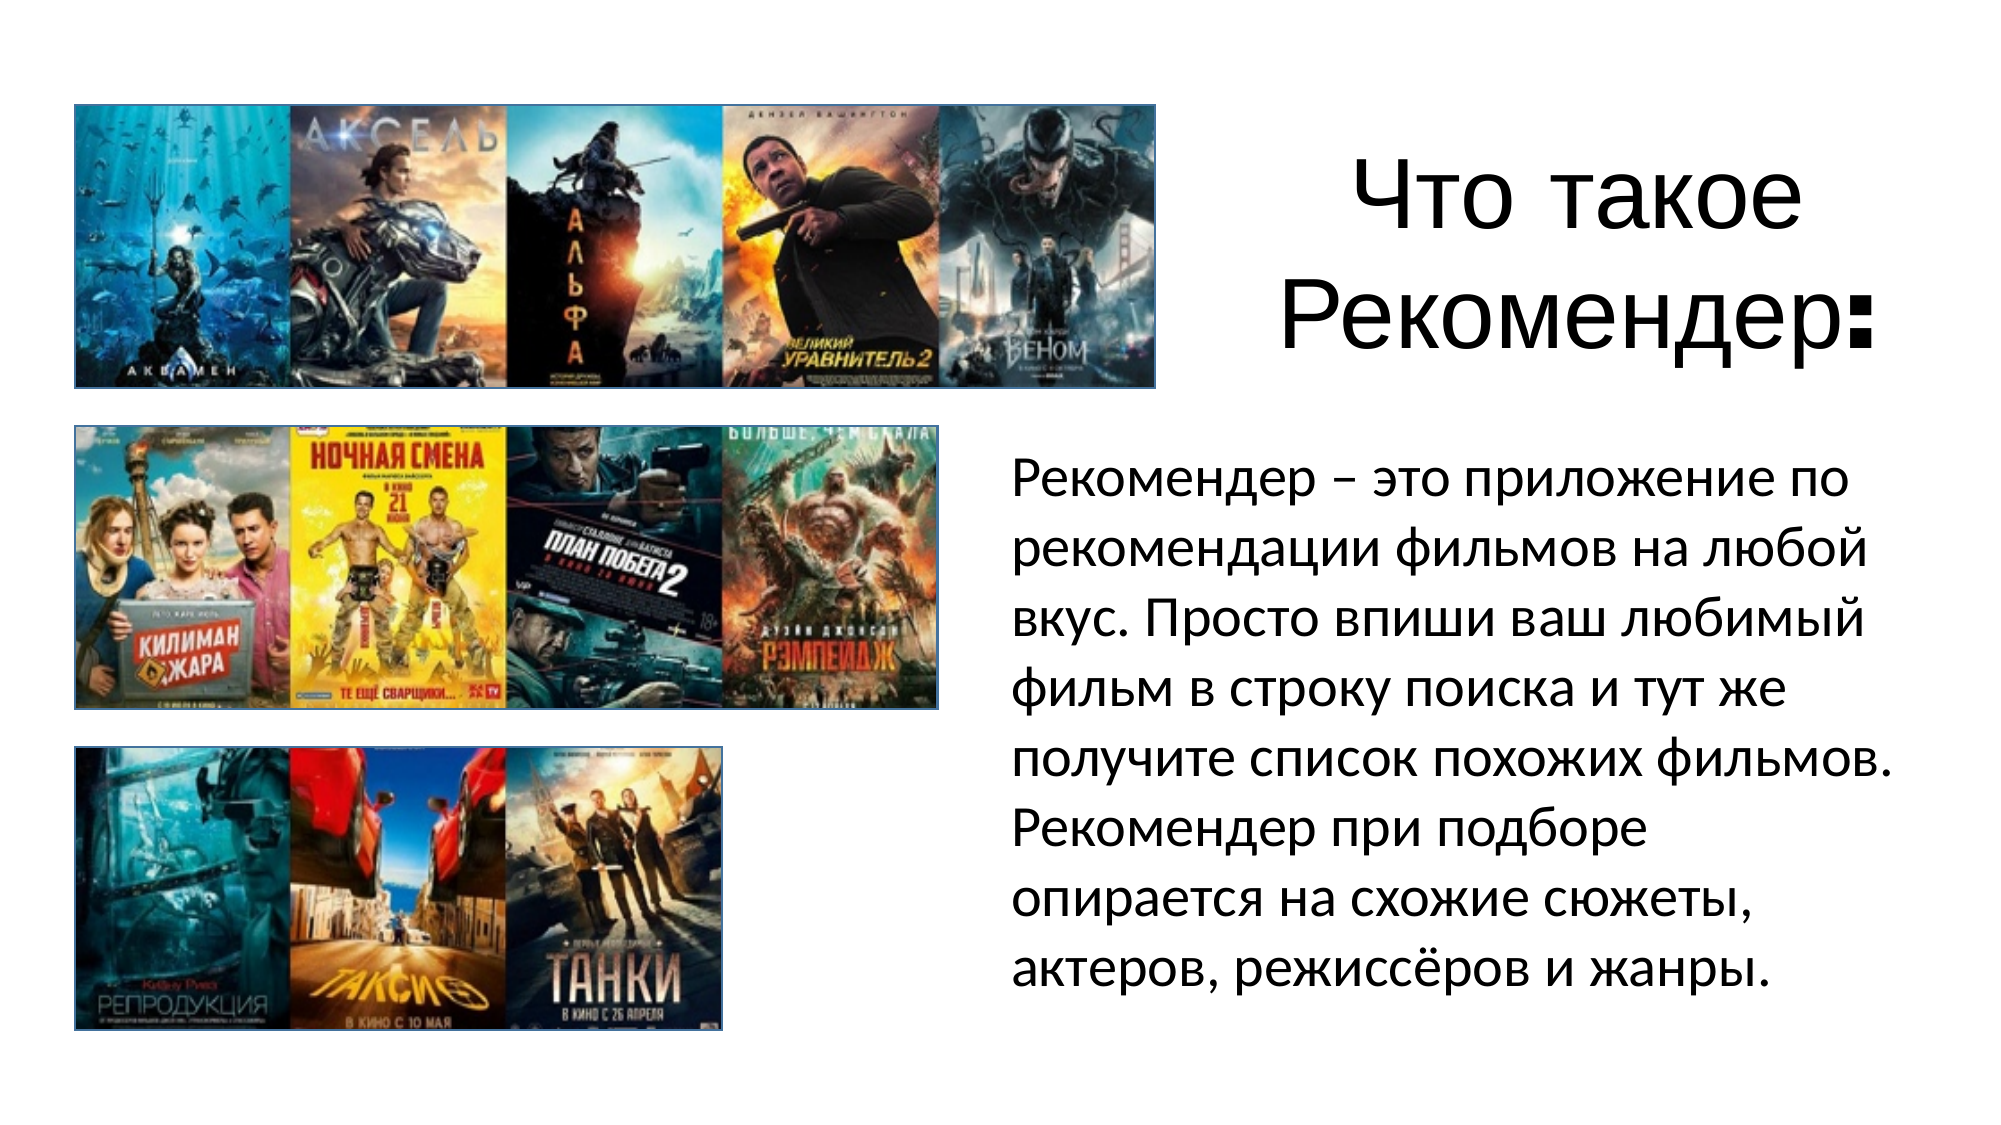

Что такое Рекомендер:
Рекомендер – это приложение по рекомендации фильмов на любой вкус. Просто впиши ваш любимый фильм в строку поиска и тут же получите список похожих фильмов. Рекомендер при подборе опирается на схожие сюжеты, актеров, режиссёров и жанры.